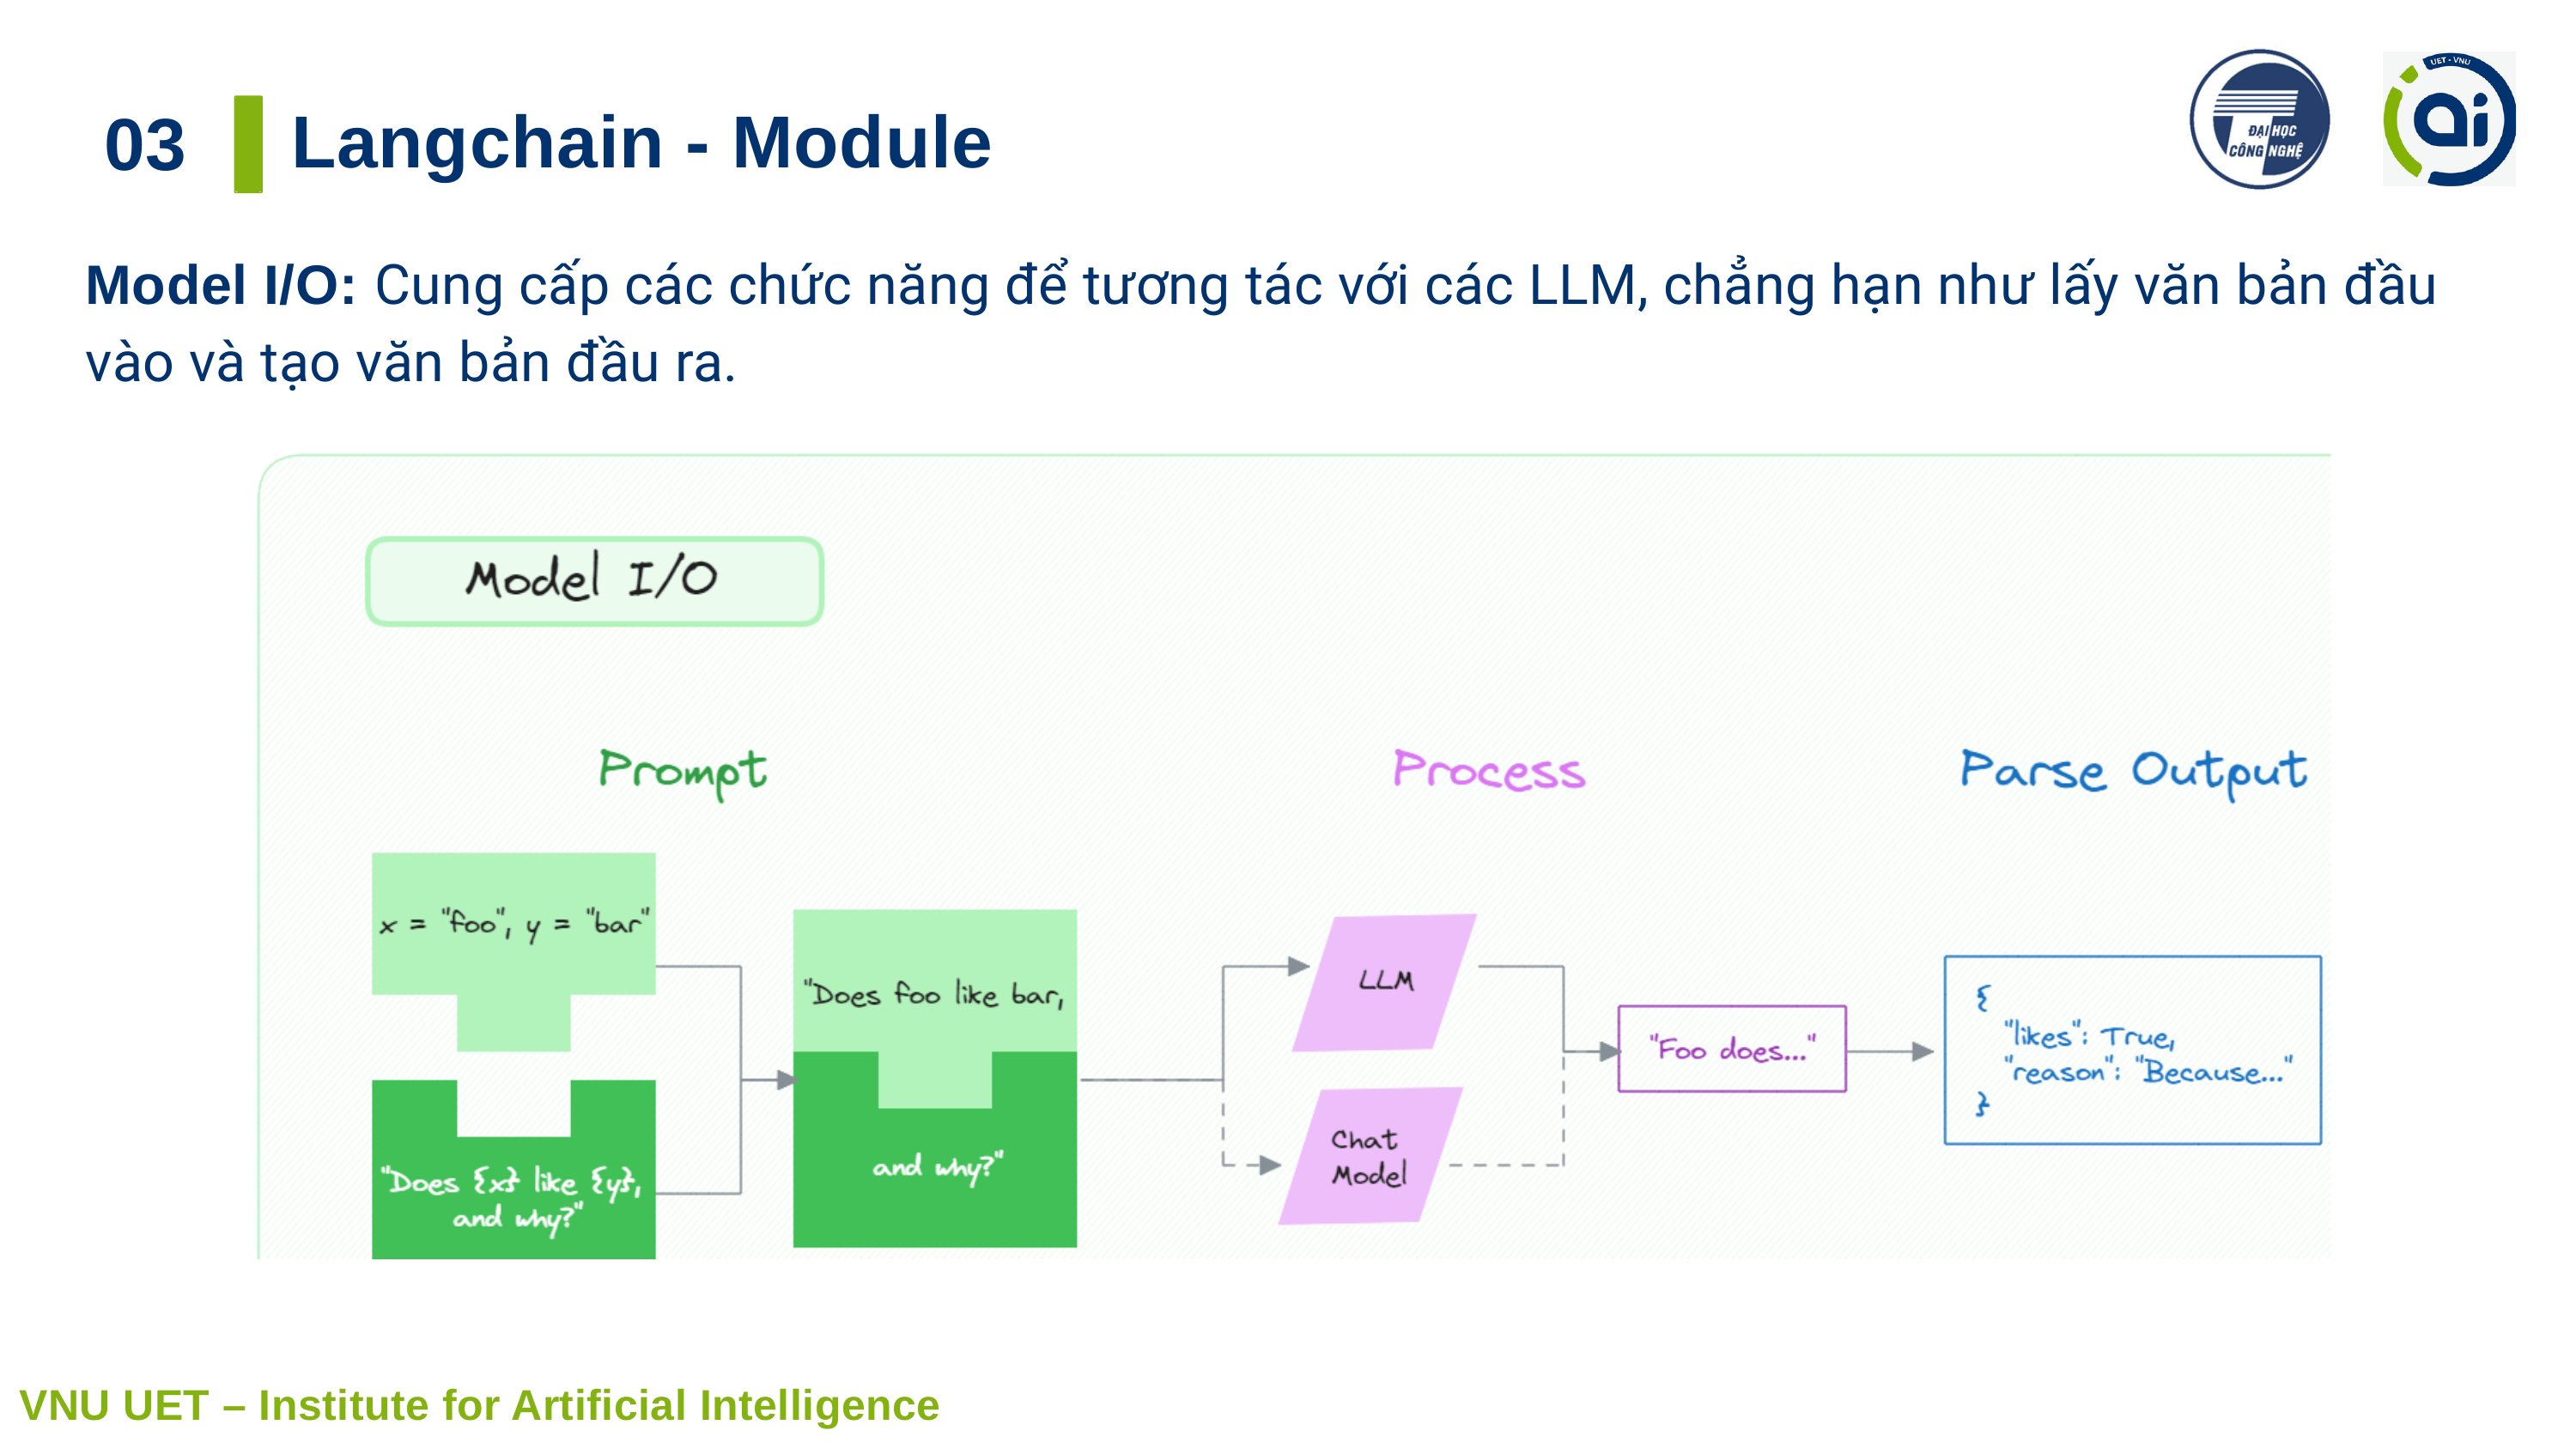

Langchain - Module

03

Model I/O: Cung cấp các chức năng để tương tác với các LLM, chẳng hạn như lấy văn bản đầu vào và tạo văn bản đầu ra.

 VNU UET – Institute for Artificial Intelligence